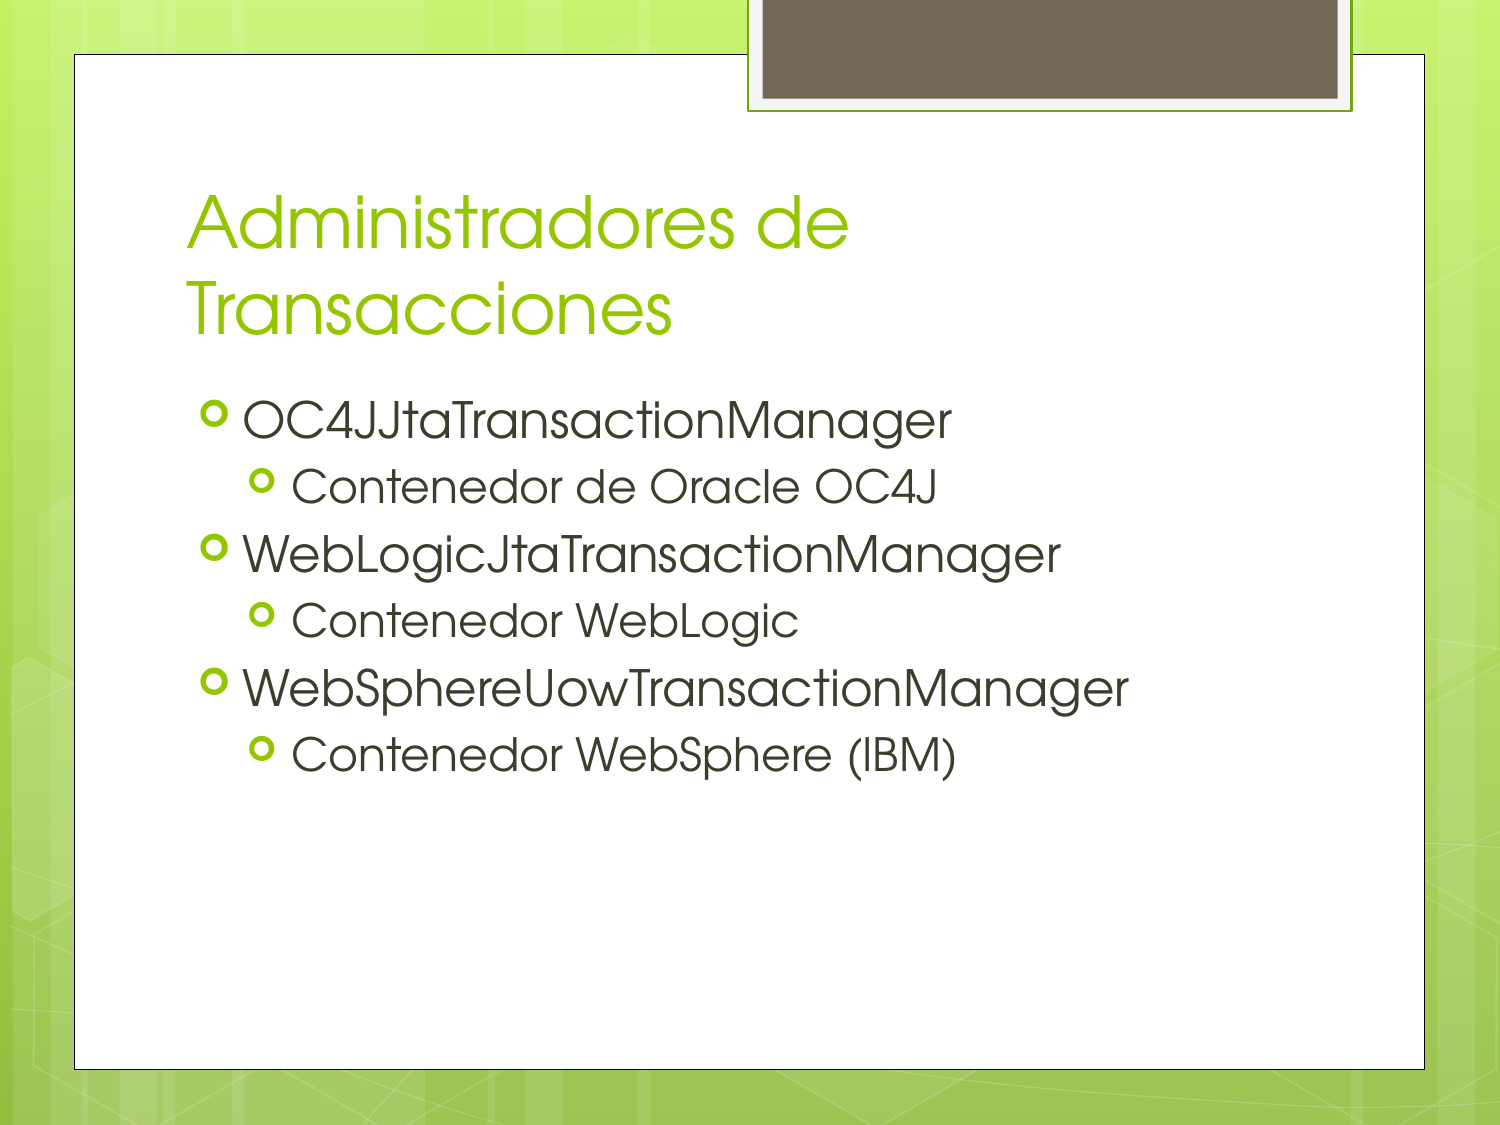

# Administradores de Transacciones
OC4JJtaTransactionManager
Contenedor de Oracle OC4J
WebLogicJtaTransactionManager
Contenedor WebLogic
WebSphereUowTransactionManager
Contenedor WebSphere (IBM)